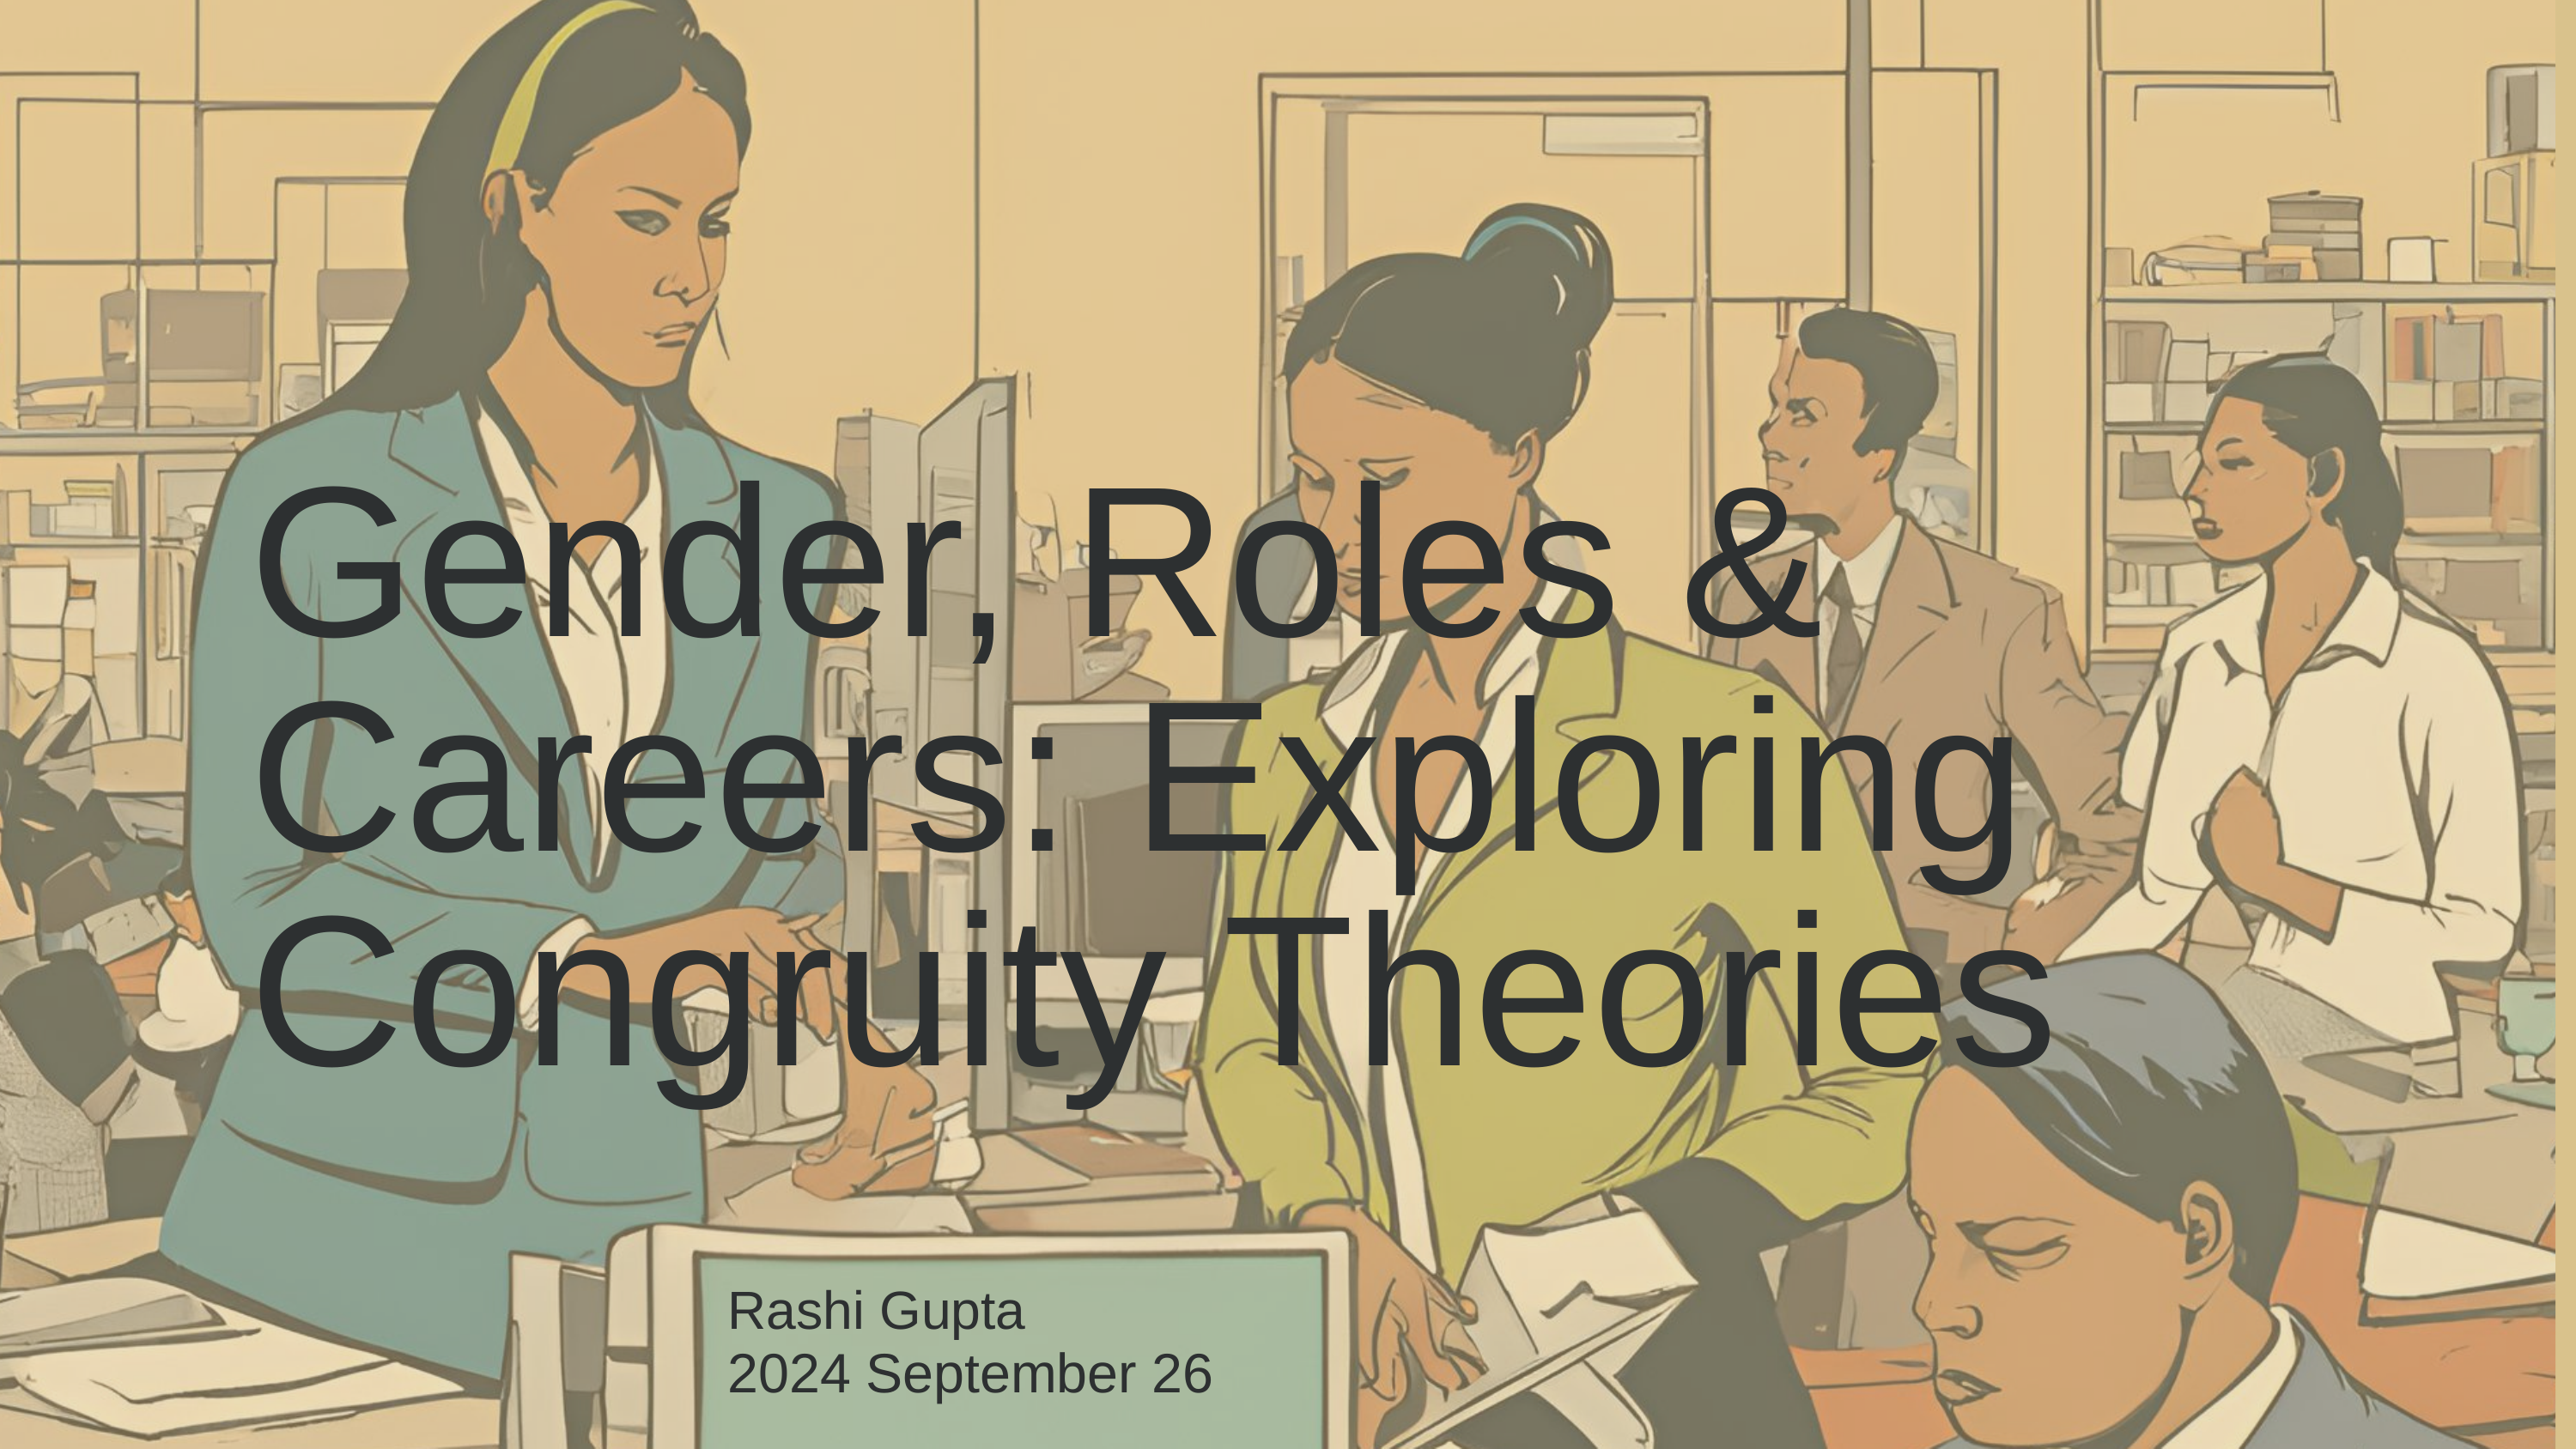

Gender, Roles & Careers: Exploring Congruity Theories
Rashi Gupta
2024 September 26